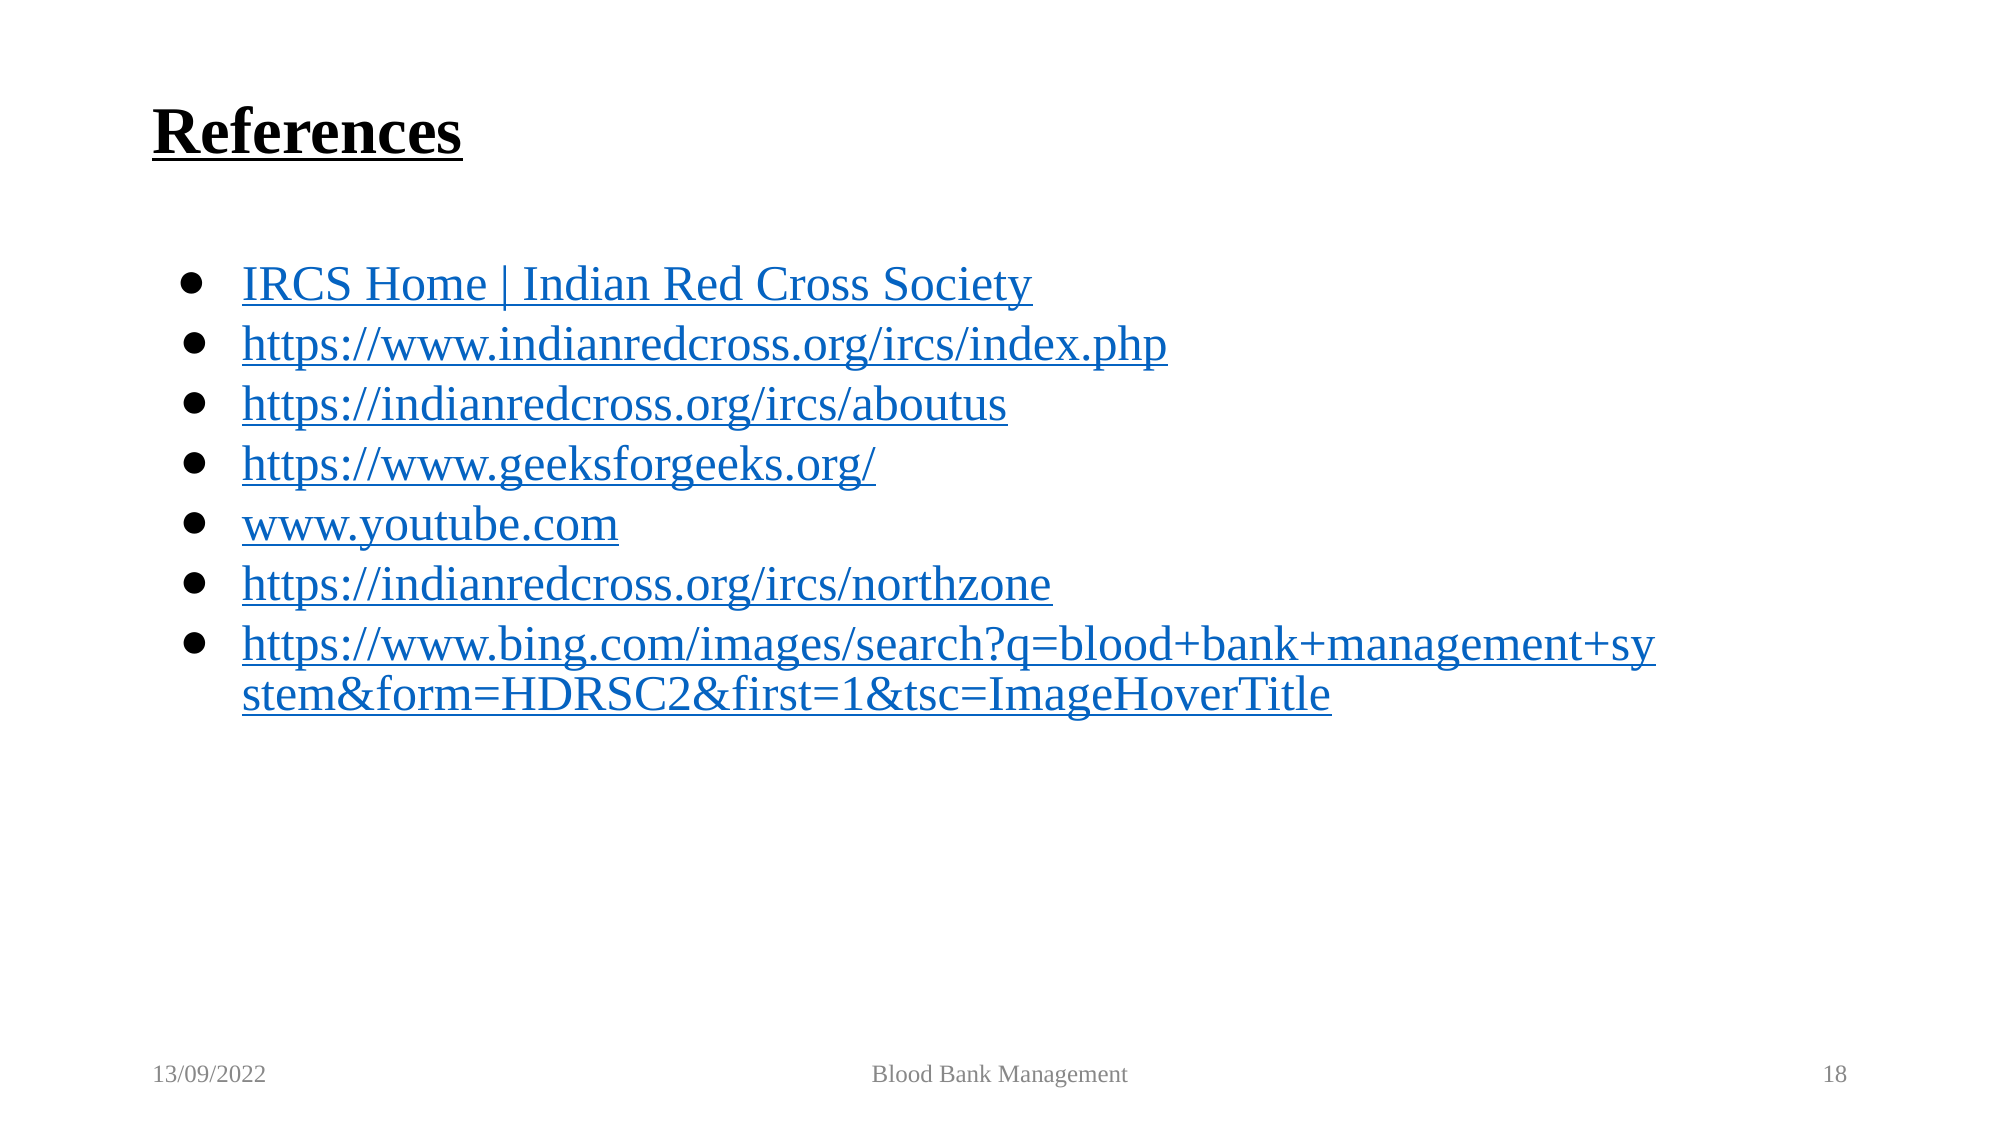

References

IRCS Home | Indian Red Cross Society
https://www.indianredcross.org/ircs/index.php
https://indianredcross.org/ircs/aboutus
https://www.geeksforgeeks.org/
www.youtube.com
https://indianredcross.org/ircs/northzone
https://www.bing.com/images/search?q=blood+bank+management+system&form=HDRSC2&first=1&tsc=ImageHoverTitle
13/09/2022
Blood Bank Management
18